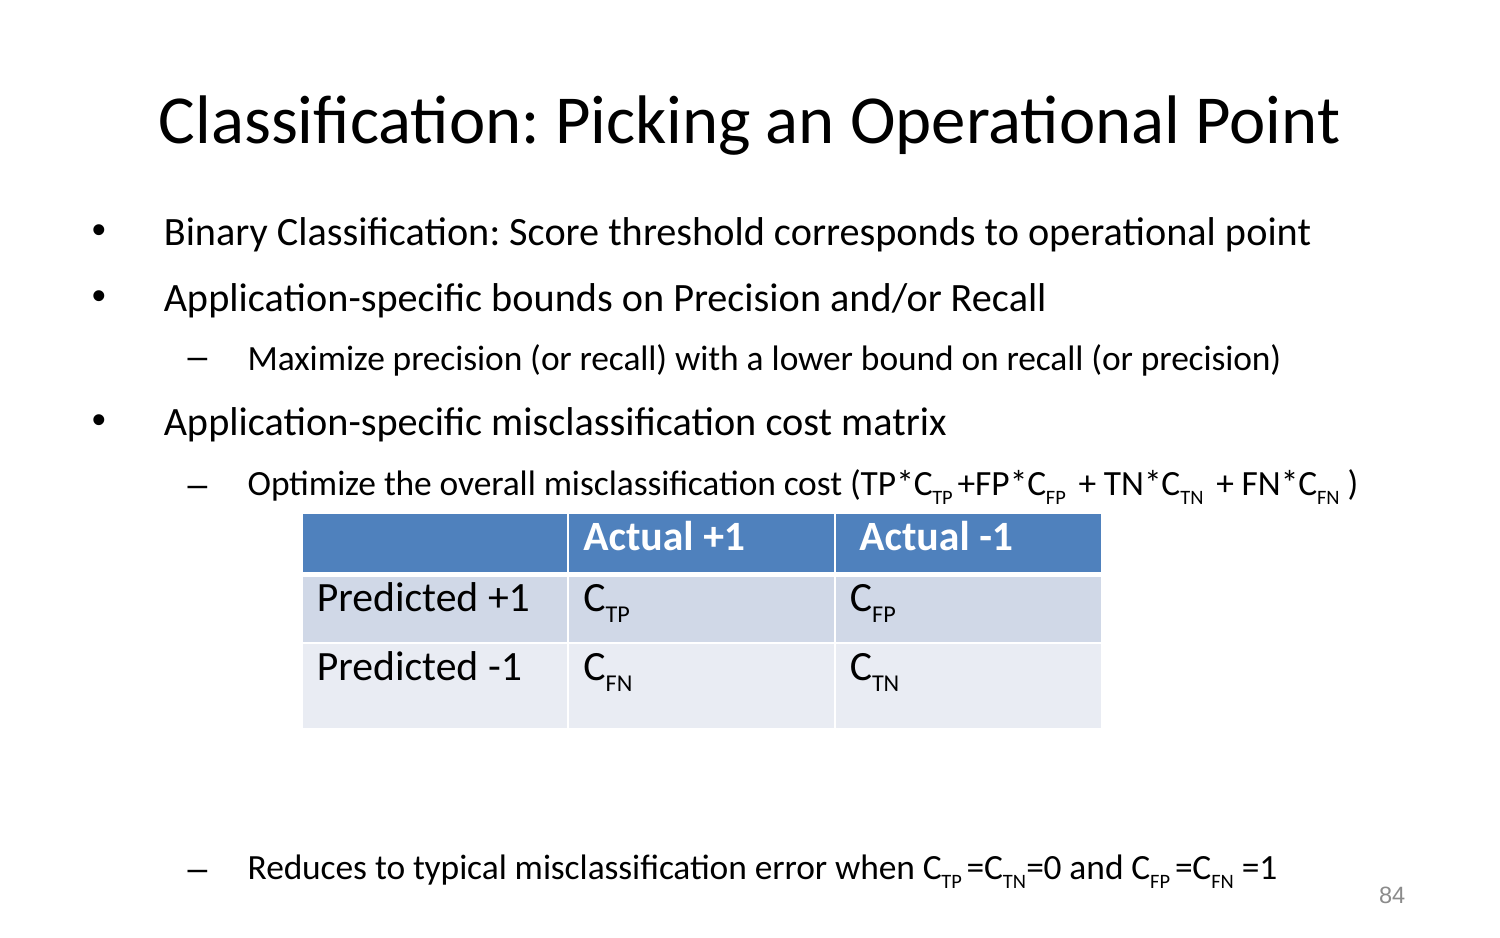

# Classification: Picking an Operational Point
Binary Classification: Score threshold corresponds to operational point
Application-specific bounds on Precision and/or Recall
Maximize precision (or recall) with a lower bound on recall (or precision)
Application-specific misclassification cost matrix
Optimize the overall misclassification cost (TP*CTP +FP*CFP  + TN*CTN  + FN*CFN )

Reduces to typical misclassification error when CTP =CTN=0 and CFP =CFN =1

|  | Actual +1 | Actual -1 |
| --- | --- | --- |
| Predicted +1 | CTP | CFP |
| Predicted -1 | CFN | CTN |
84